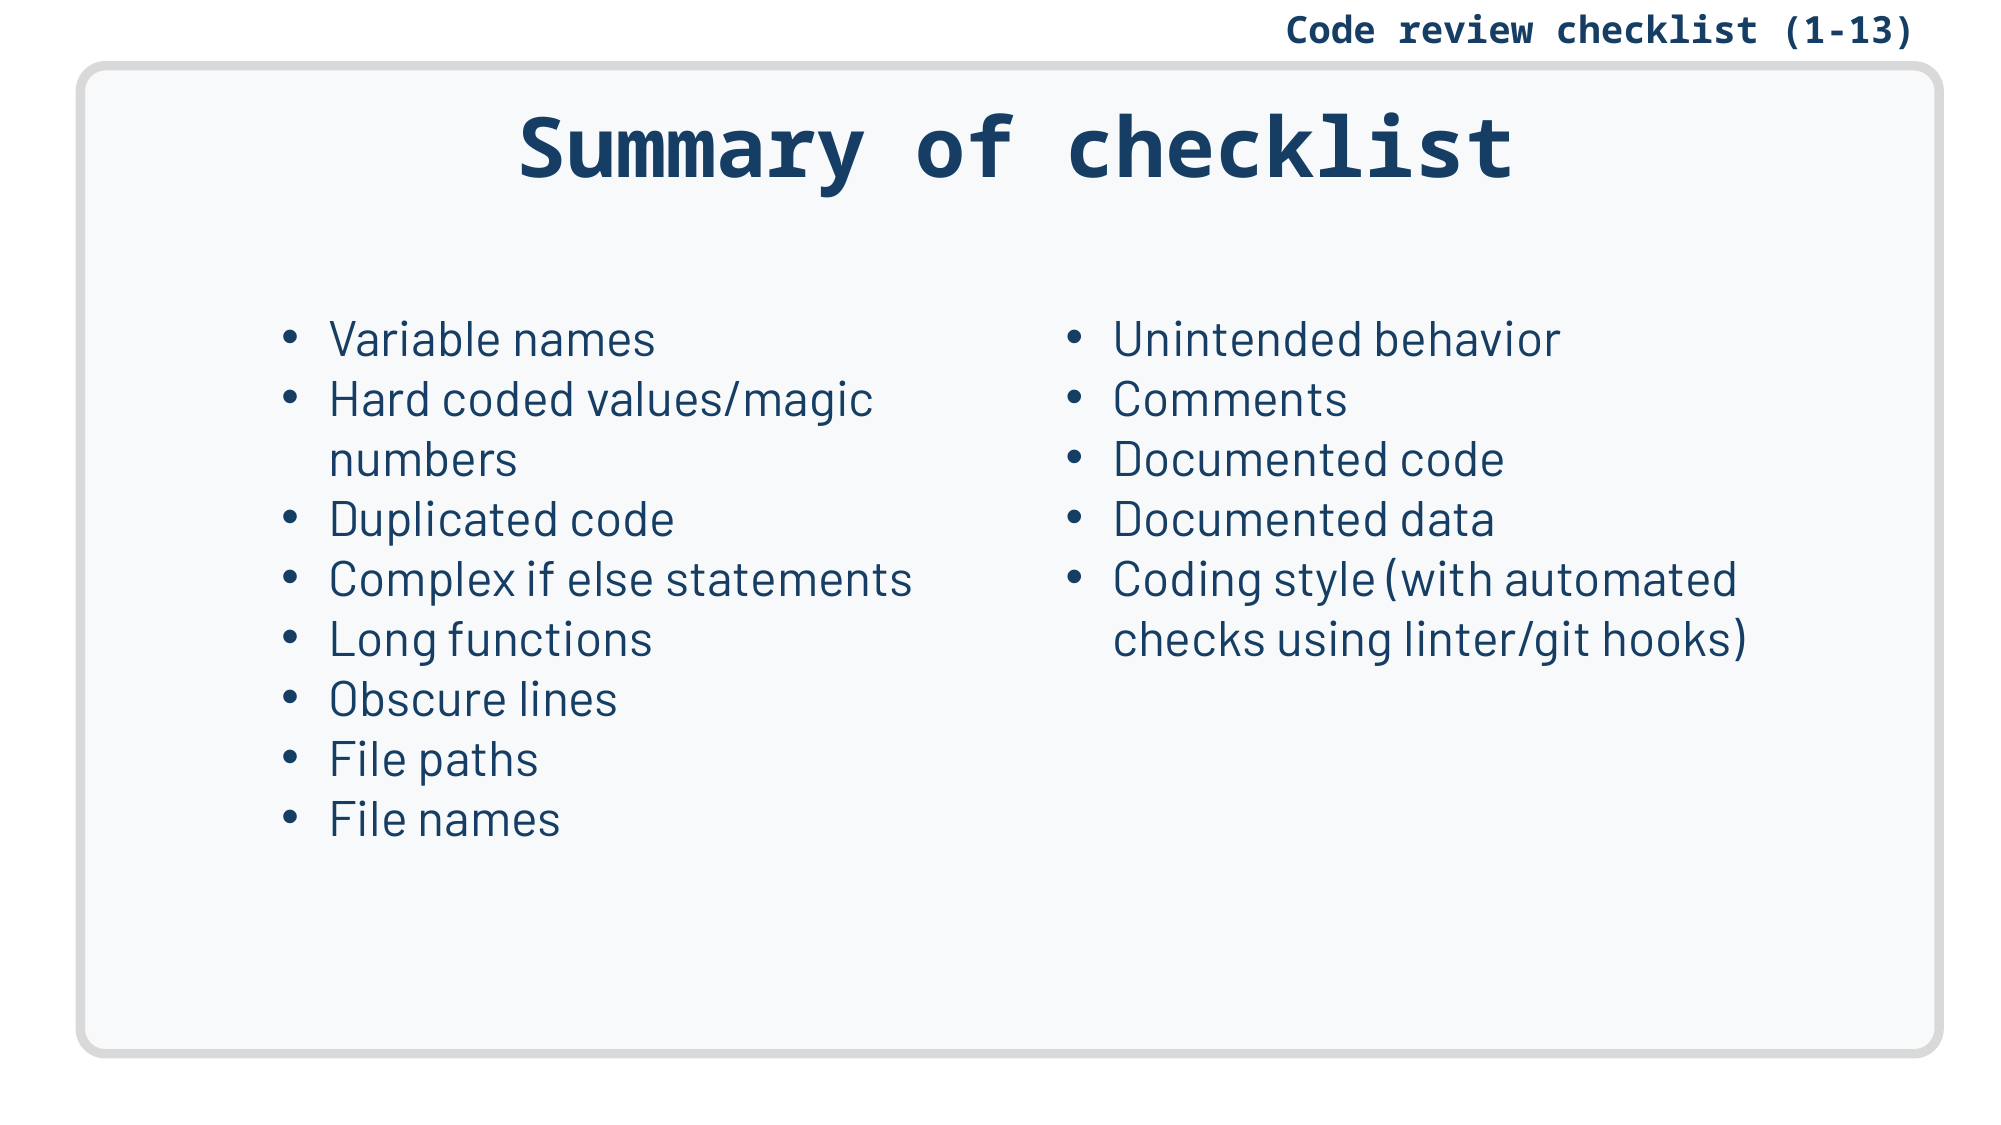

Code review checklist (1-13)

Summary of checklist
Variable names
Hard coded values/magic numbers
Duplicated code
Complex if else statements
Long functions
Obscure lines
File paths
File names

Unintended behavior
Comments
Documented code
Documented data
Coding style (with automated checks using linter/git hooks)